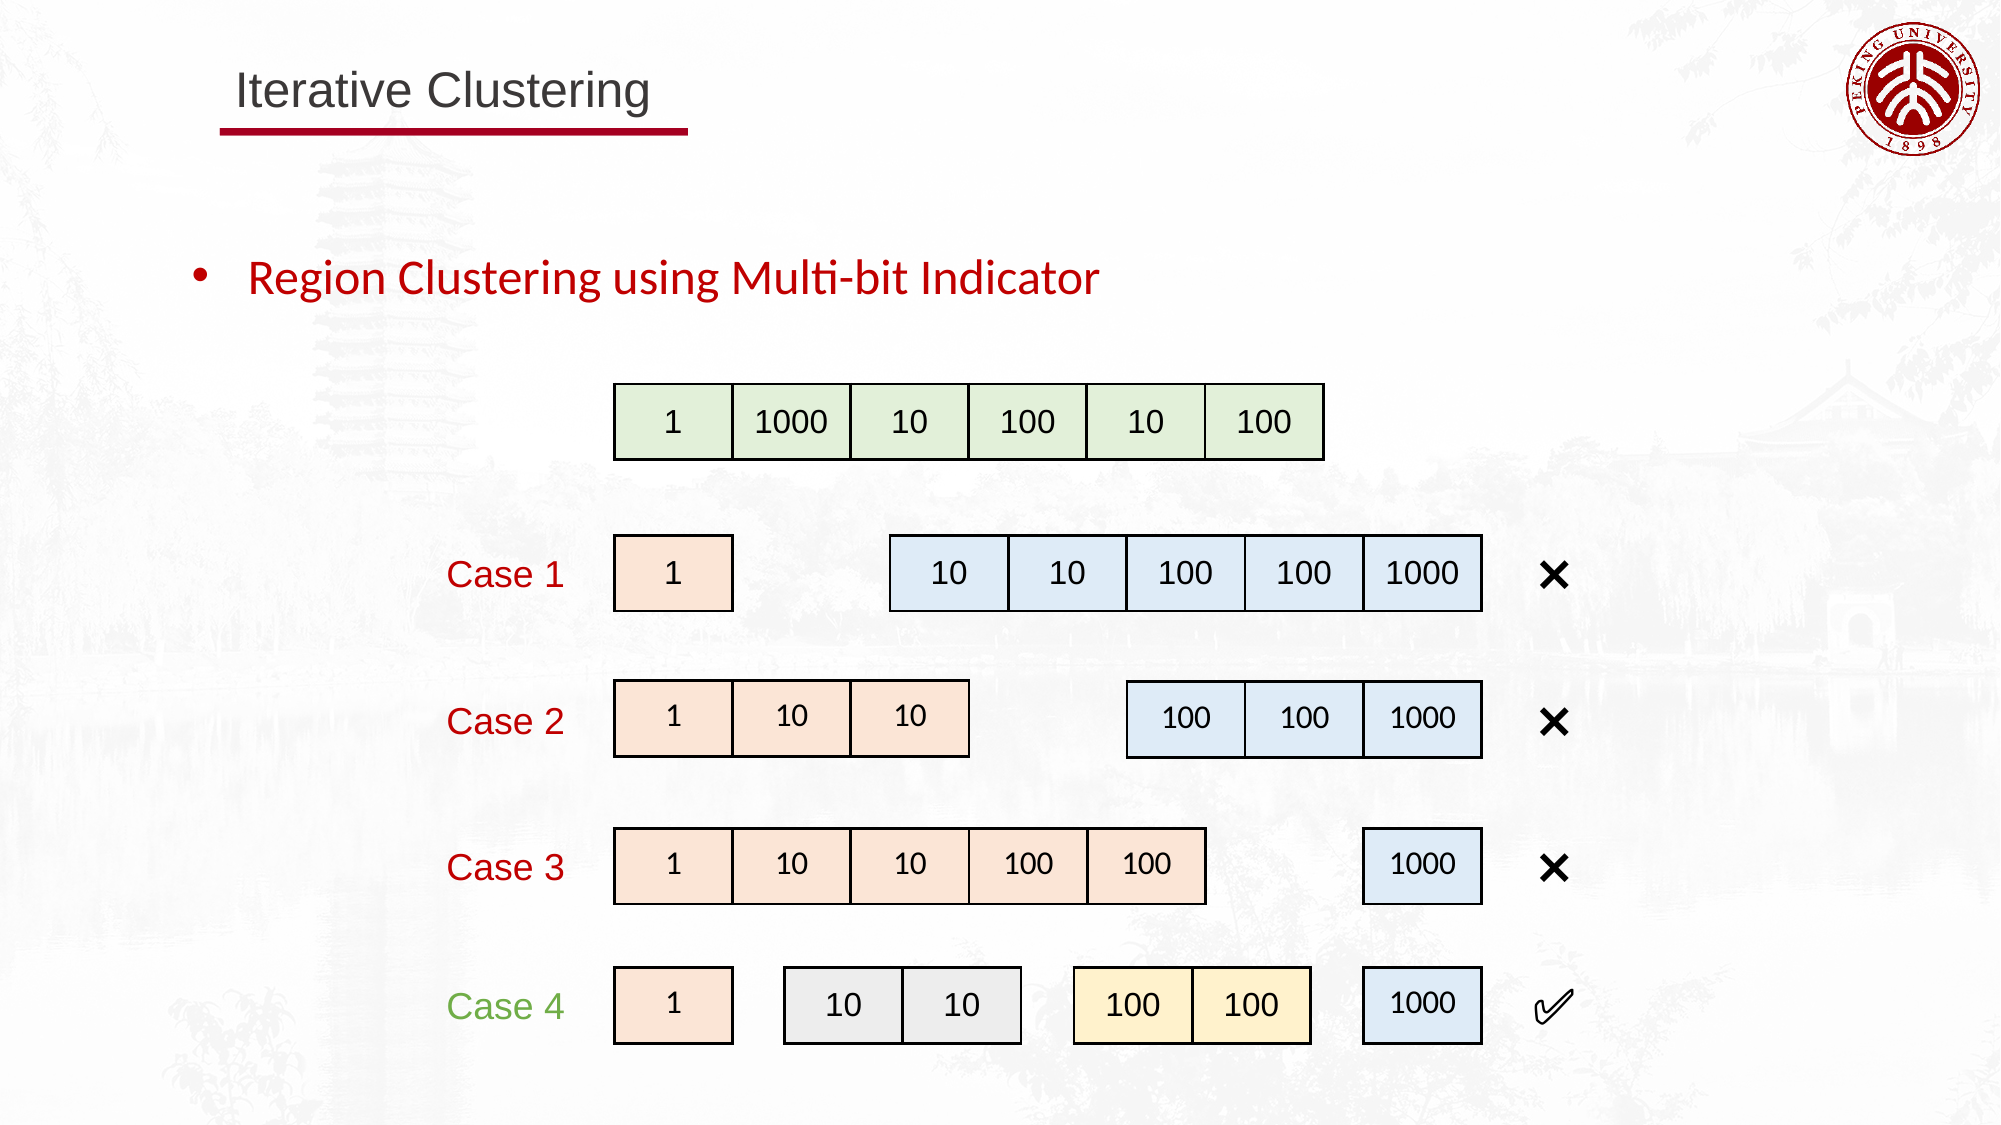

Iterative Clustering

Region Clustering using Multi-bit Indicator
| 1 | 1000 | 10 | 100 | 10 | 100 |
| --- | --- | --- | --- | --- | --- |
❌
| 1 |
| --- |
| 10 | 10 | 100 | 100 | 1000 |
| --- | --- | --- | --- | --- |
Case 1
| 1 | 10 | 10 |
| --- | --- | --- |
| 100 | 100 | 1000 |
| --- | --- | --- |
❌
Case 2
❌
| 1000 |
| --- |
| 1 | 10 | 10 | 100 | 100 |
| --- | --- | --- | --- | --- |
Case 3
| 10 | 10 |
| --- | --- |
| 100 | 100 |
| --- | --- |
✅
| 1000 |
| --- |
| 1 |
| --- |
Case 4